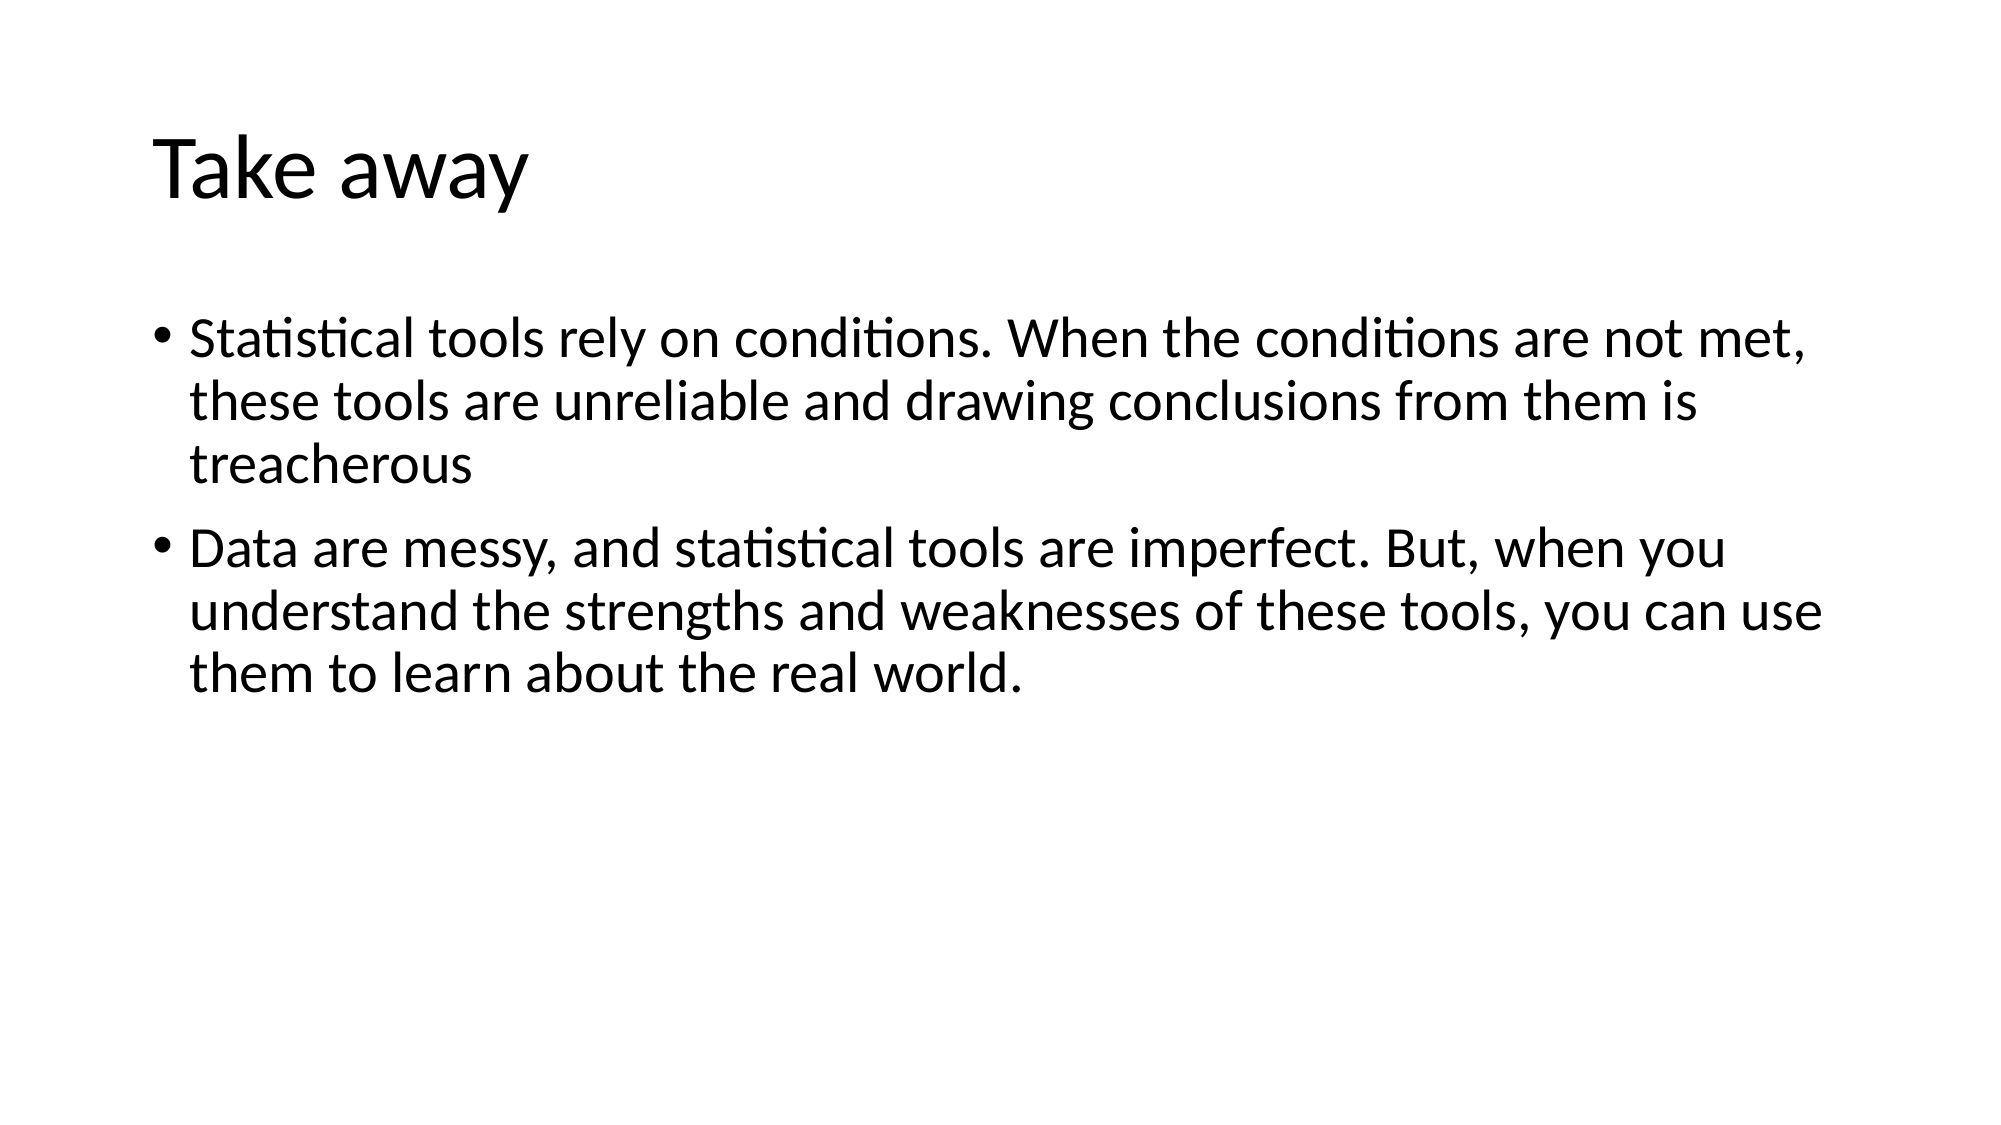

# Take away
Statistical tools rely on conditions. When the conditions are not met, these tools are unreliable and drawing conclusions from them is treacherous
Data are messy, and statistical tools are imperfect. But, when you understand the strengths and weaknesses of these tools, you can use them to learn about the real world.